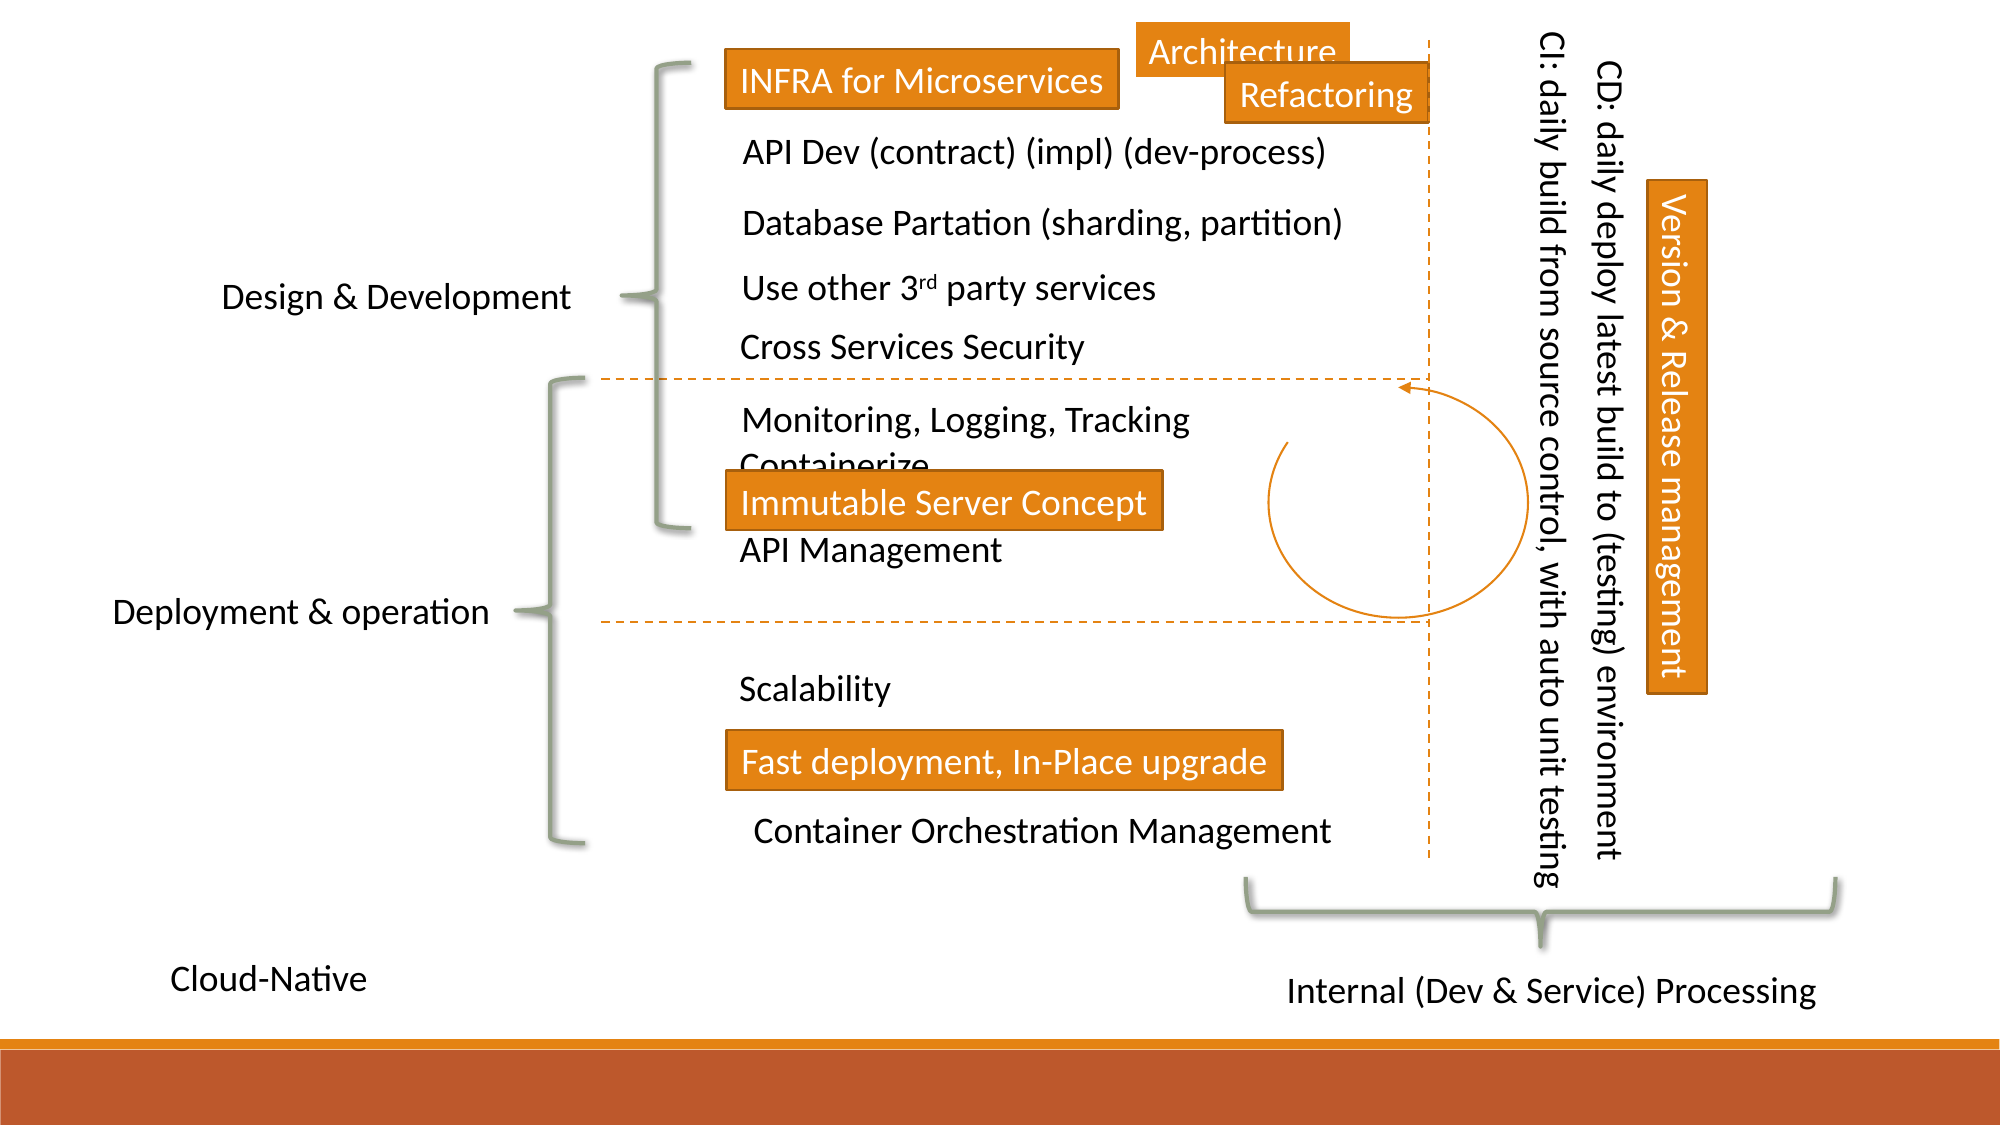

Architecture
INFRA for Microservices

Refactoring
API Dev (contract) (impl) (dev-process)
Database Partation (sharding, partition)
Use other 3rd party services
Design & Development
Cross Services Security

Monitoring, Logging, Tracking

Version & Release management
CI: daily build from source control, with auto unit testing
CD: daily deploy latest build to (testing) environment
Containerize
Immutable Server Concept
API Management
Deployment & operation

Scalability
Fast deployment, In-Place upgrade
Container Orchestration Management
Cloud-Native
Internal (Dev & Service) Processing